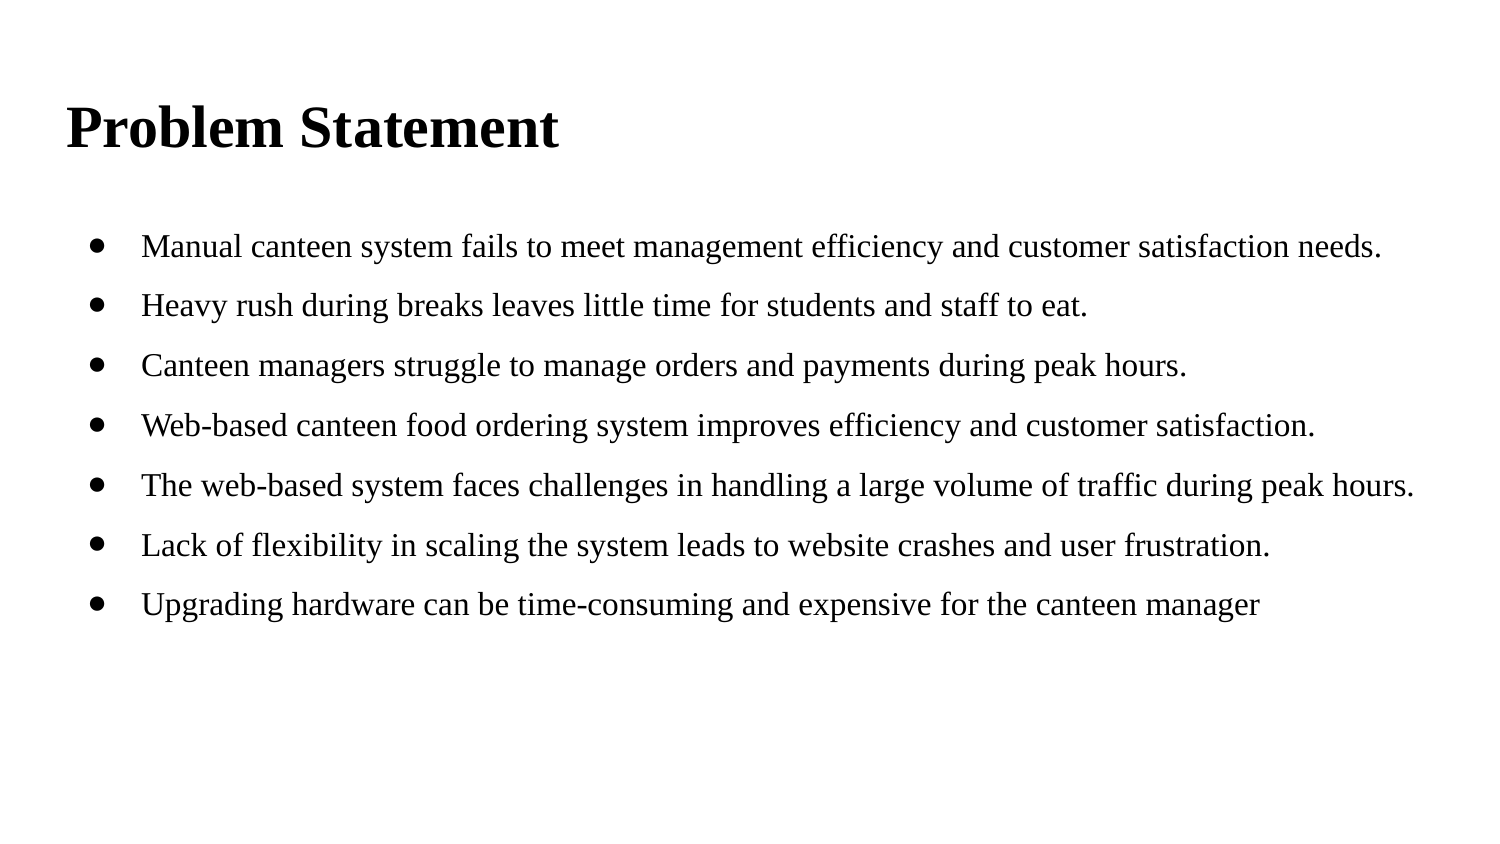

# Problem Statement
Manual canteen system fails to meet management efficiency and customer satisfaction needs.
Heavy rush during breaks leaves little time for students and staff to eat.
Canteen managers struggle to manage orders and payments during peak hours.
Web-based canteen food ordering system improves efficiency and customer satisfaction.
The web-based system faces challenges in handling a large volume of traffic during peak hours.
Lack of flexibility in scaling the system leads to website crashes and user frustration.
Upgrading hardware can be time-consuming and expensive for the canteen manager